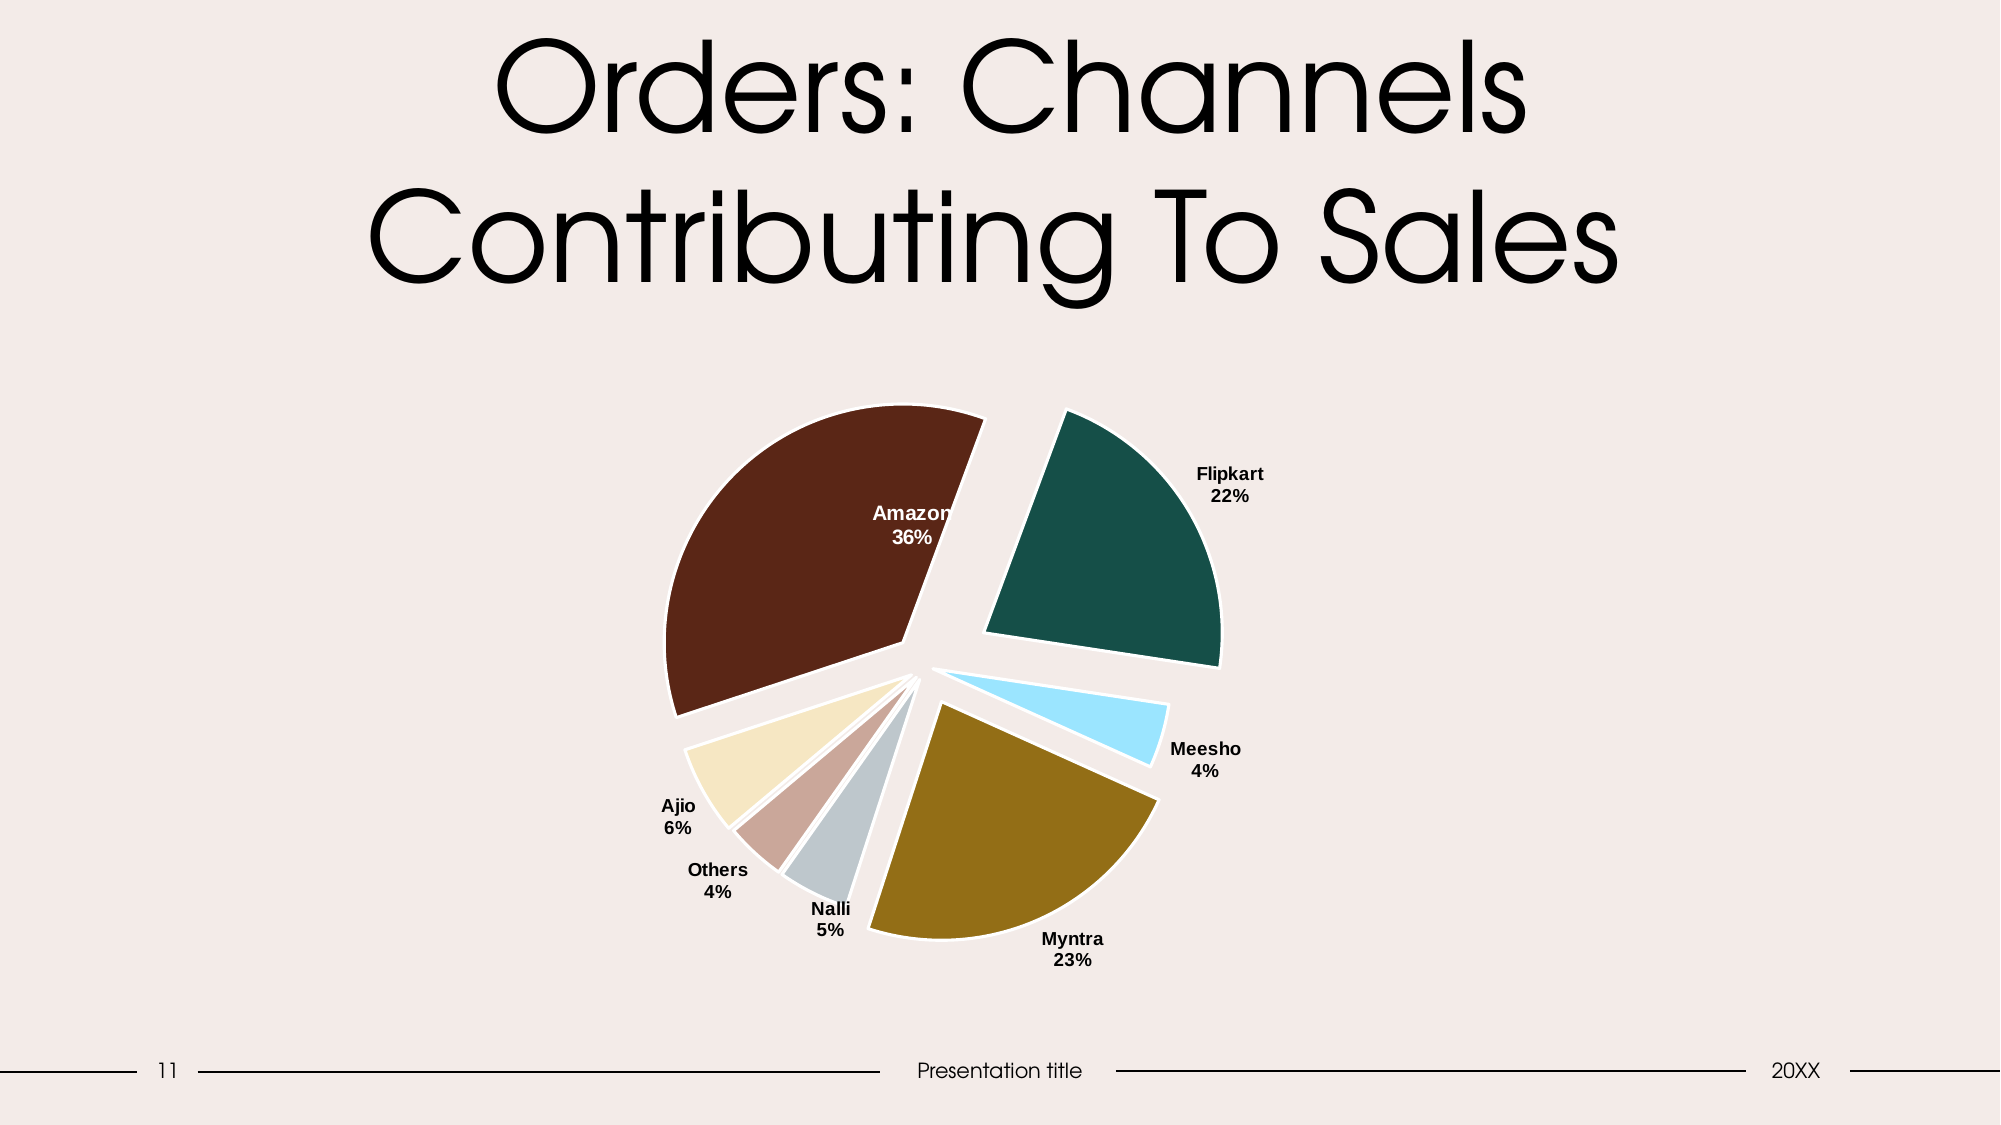

# Orders: Channels Contributing To Sales

### Chart

| Category | Total |
|---|---|
| Ajio | 0.06024412652579079 |
| Amazon | 0.35723192019950123 |
| Flipkart | 0.2174826092663079 |
| Meesho | 0.043640897755610975 |
| Myntra | 0.23237957737235856 |
| Nalli | 0.048037800236251475 |
| Others | 0.04098306864417903 |
11
Presentation title
20XX